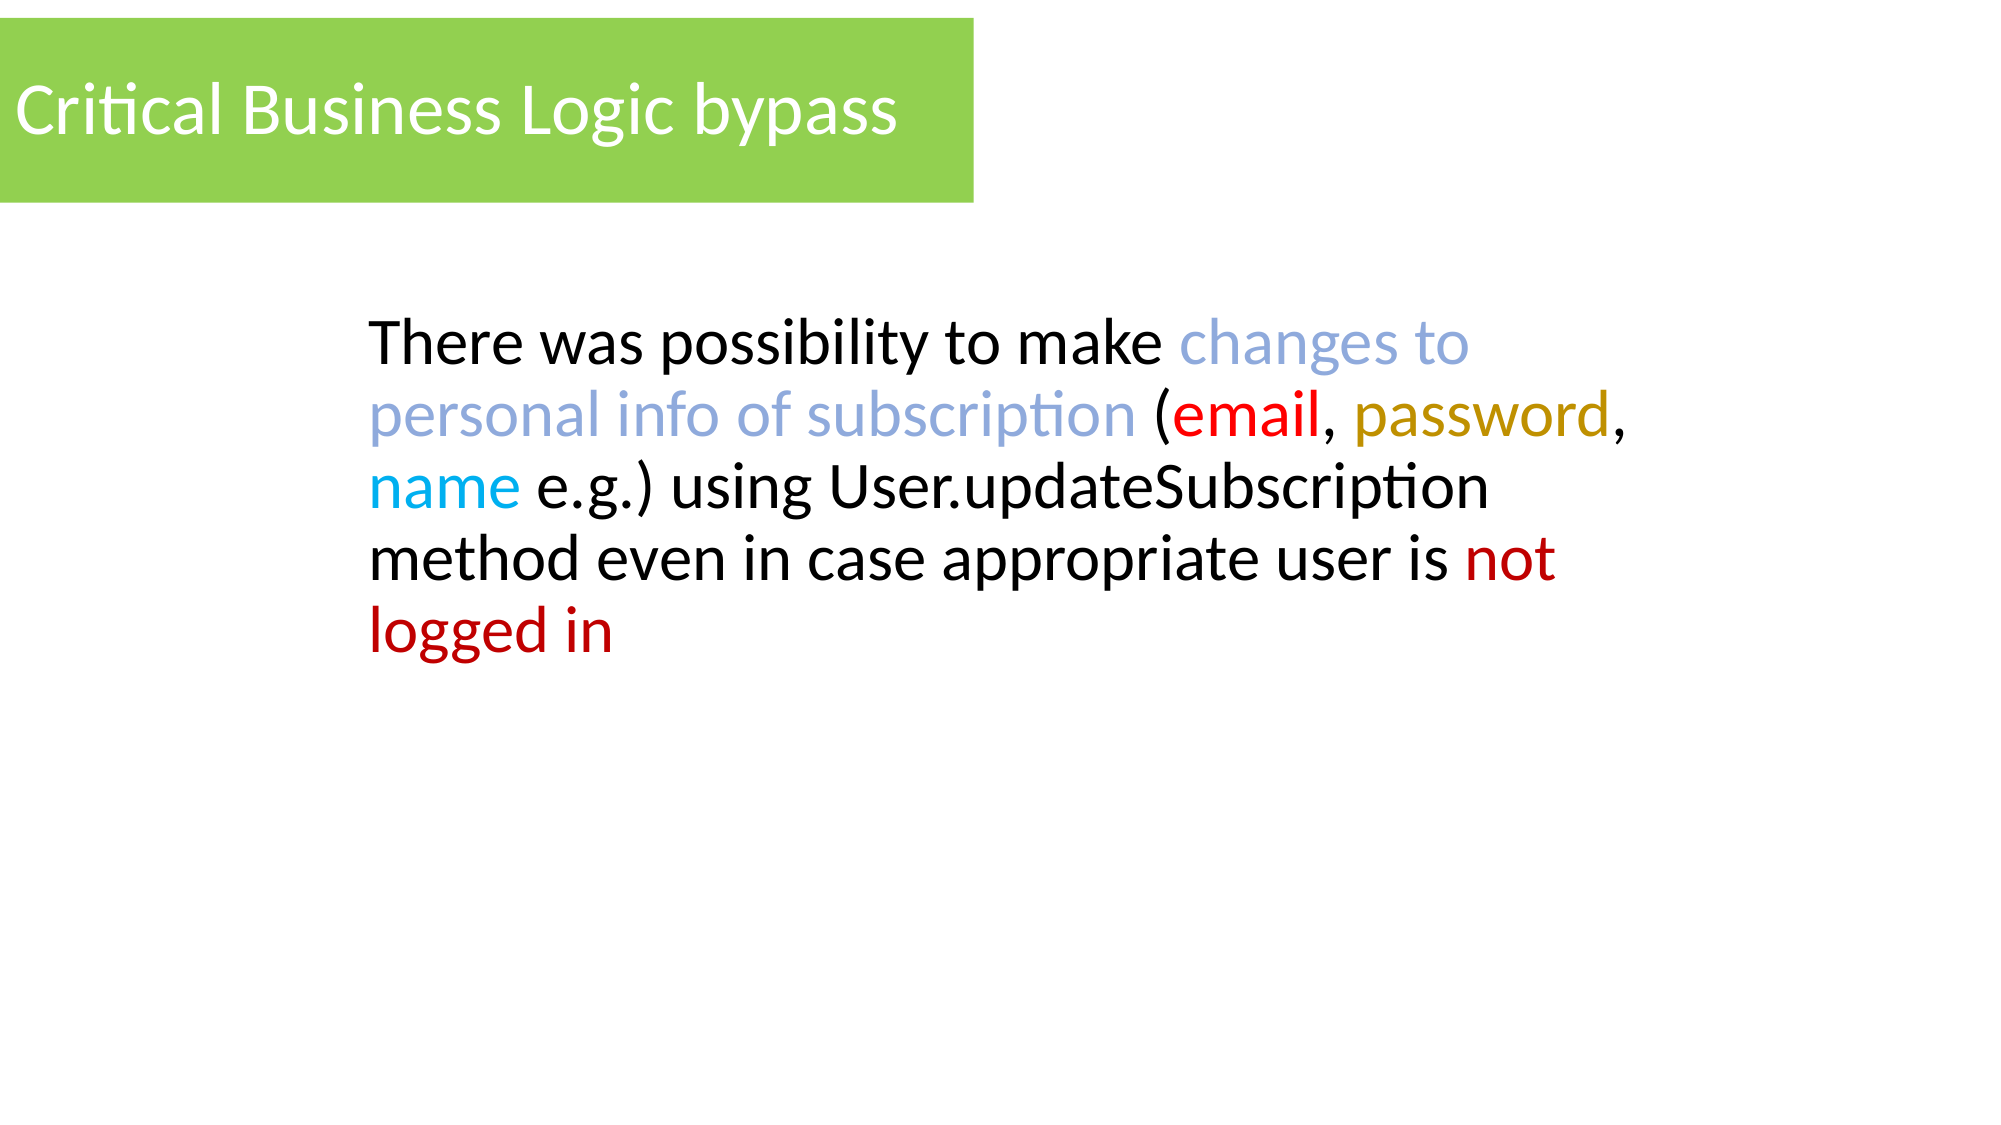

# Critical Business Logic bypass
There was possibility to make changes to personal info of subscription (email, password, name e.g.) using User.updateSubscription method even in case appropriate user is not logged in